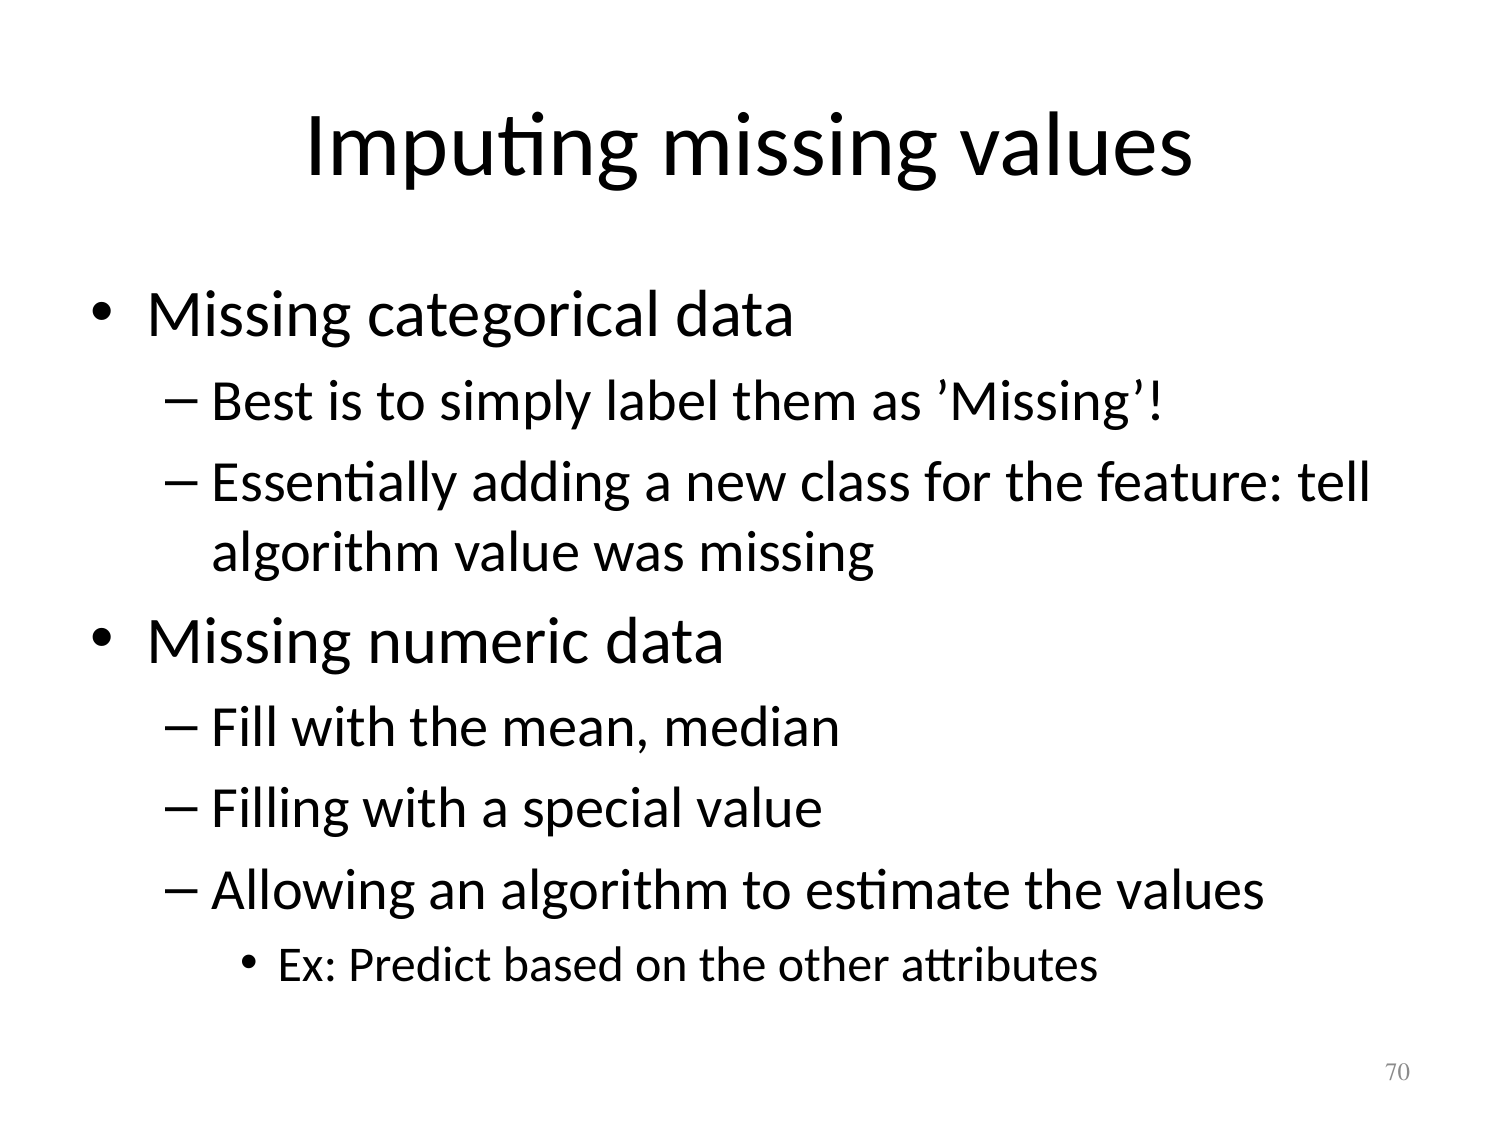

# Imputing missing values
Missing categorical data
Best is to simply label them as ’Missing’!
Essentially adding a new class for the feature: tell algorithm value was missing
Missing numeric data
Fill with the mean, median
Filling with a special value
Allowing an algorithm to estimate the values
Ex: Predict based on the other attributes

70